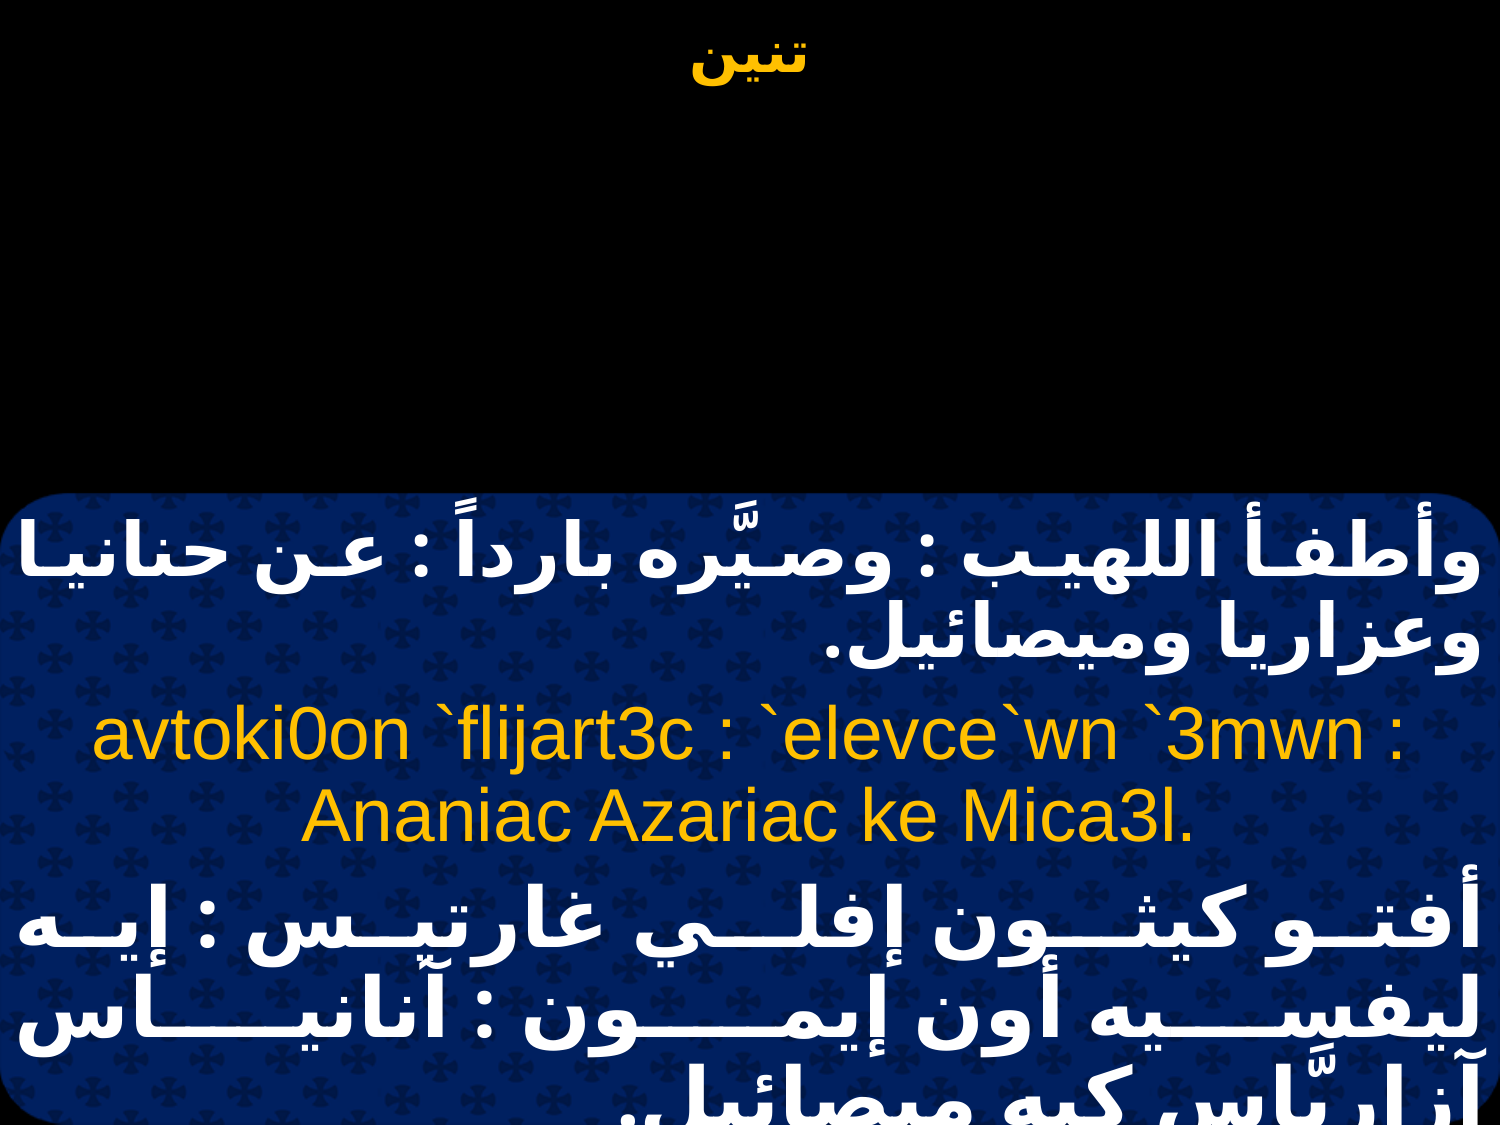

وأطفأ اللهيب : وصيَّره بارداً : عن حنانيا وعزاريا وميصائيل.

avtoki0on `flijart3c : `elevce`wn `3mwn : Ananiac Azariac ke Mica3l.

أفتو كيثـون إفلـي غارتيس : إيه ليفسيه أون إيمـون : آنانيـاس آزاريَّاس كيه ميصائيل.